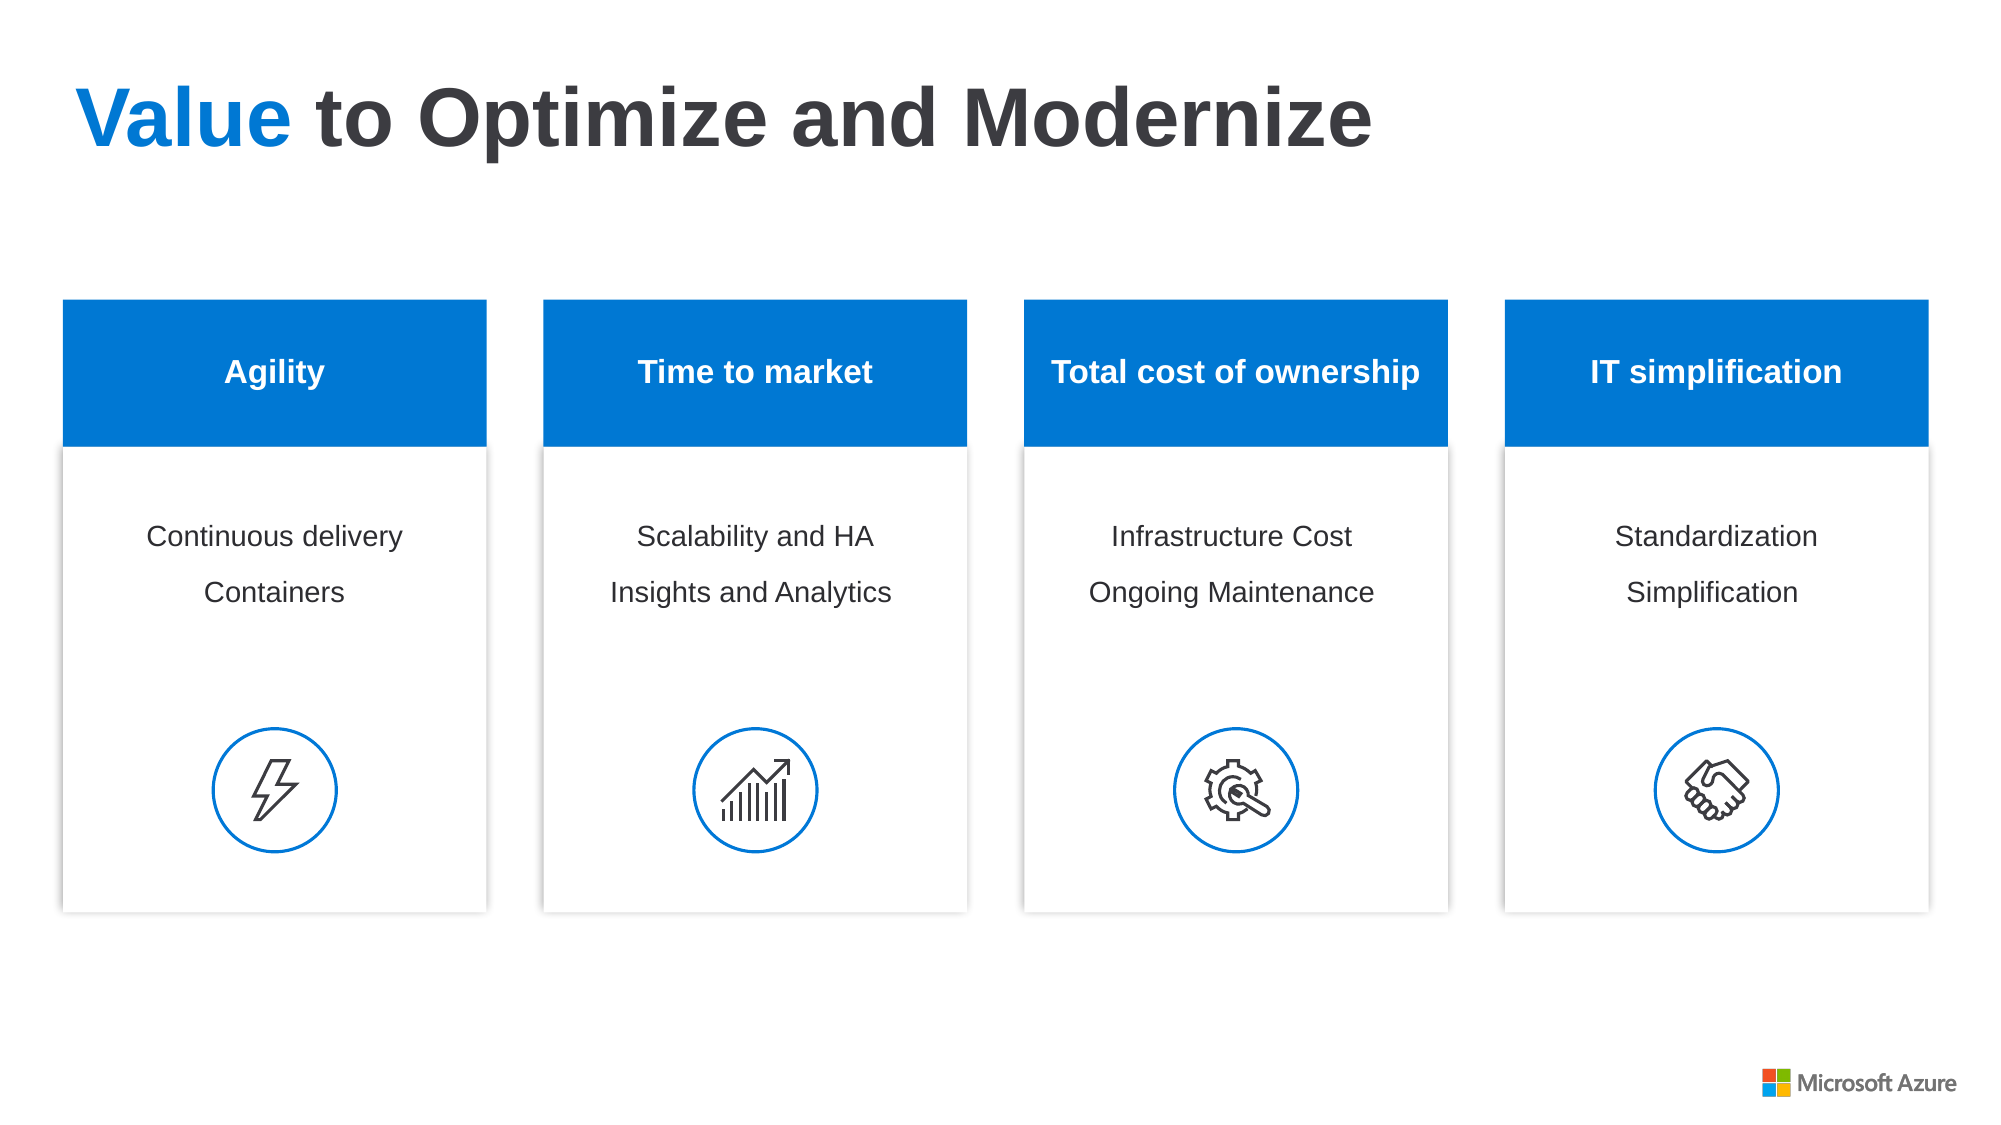

Value to Optimize and Modernize
Agility
Time to market
Total cost of ownership
IT simplification
Continuous delivery
Containers
Scalability and HA
Insights and Analytics
Infrastructure Cost
Ongoing Maintenance
Standardization
Simplification